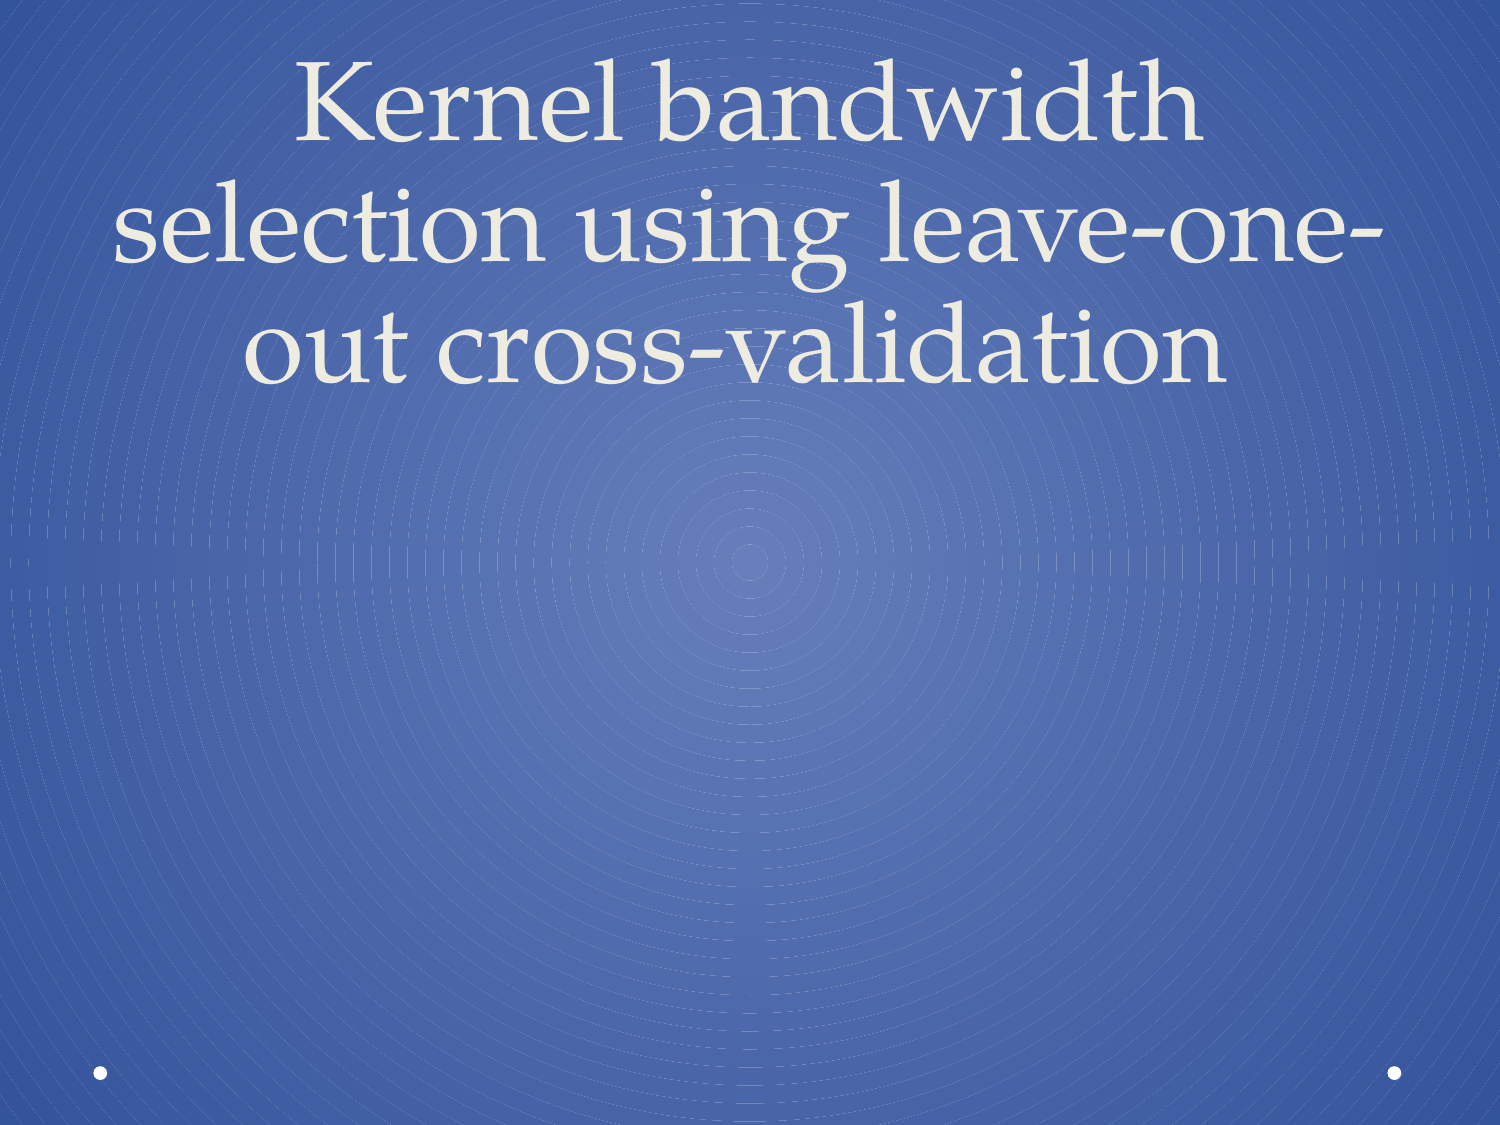

# Kernel bandwidth selection using leave-one-out cross-validation